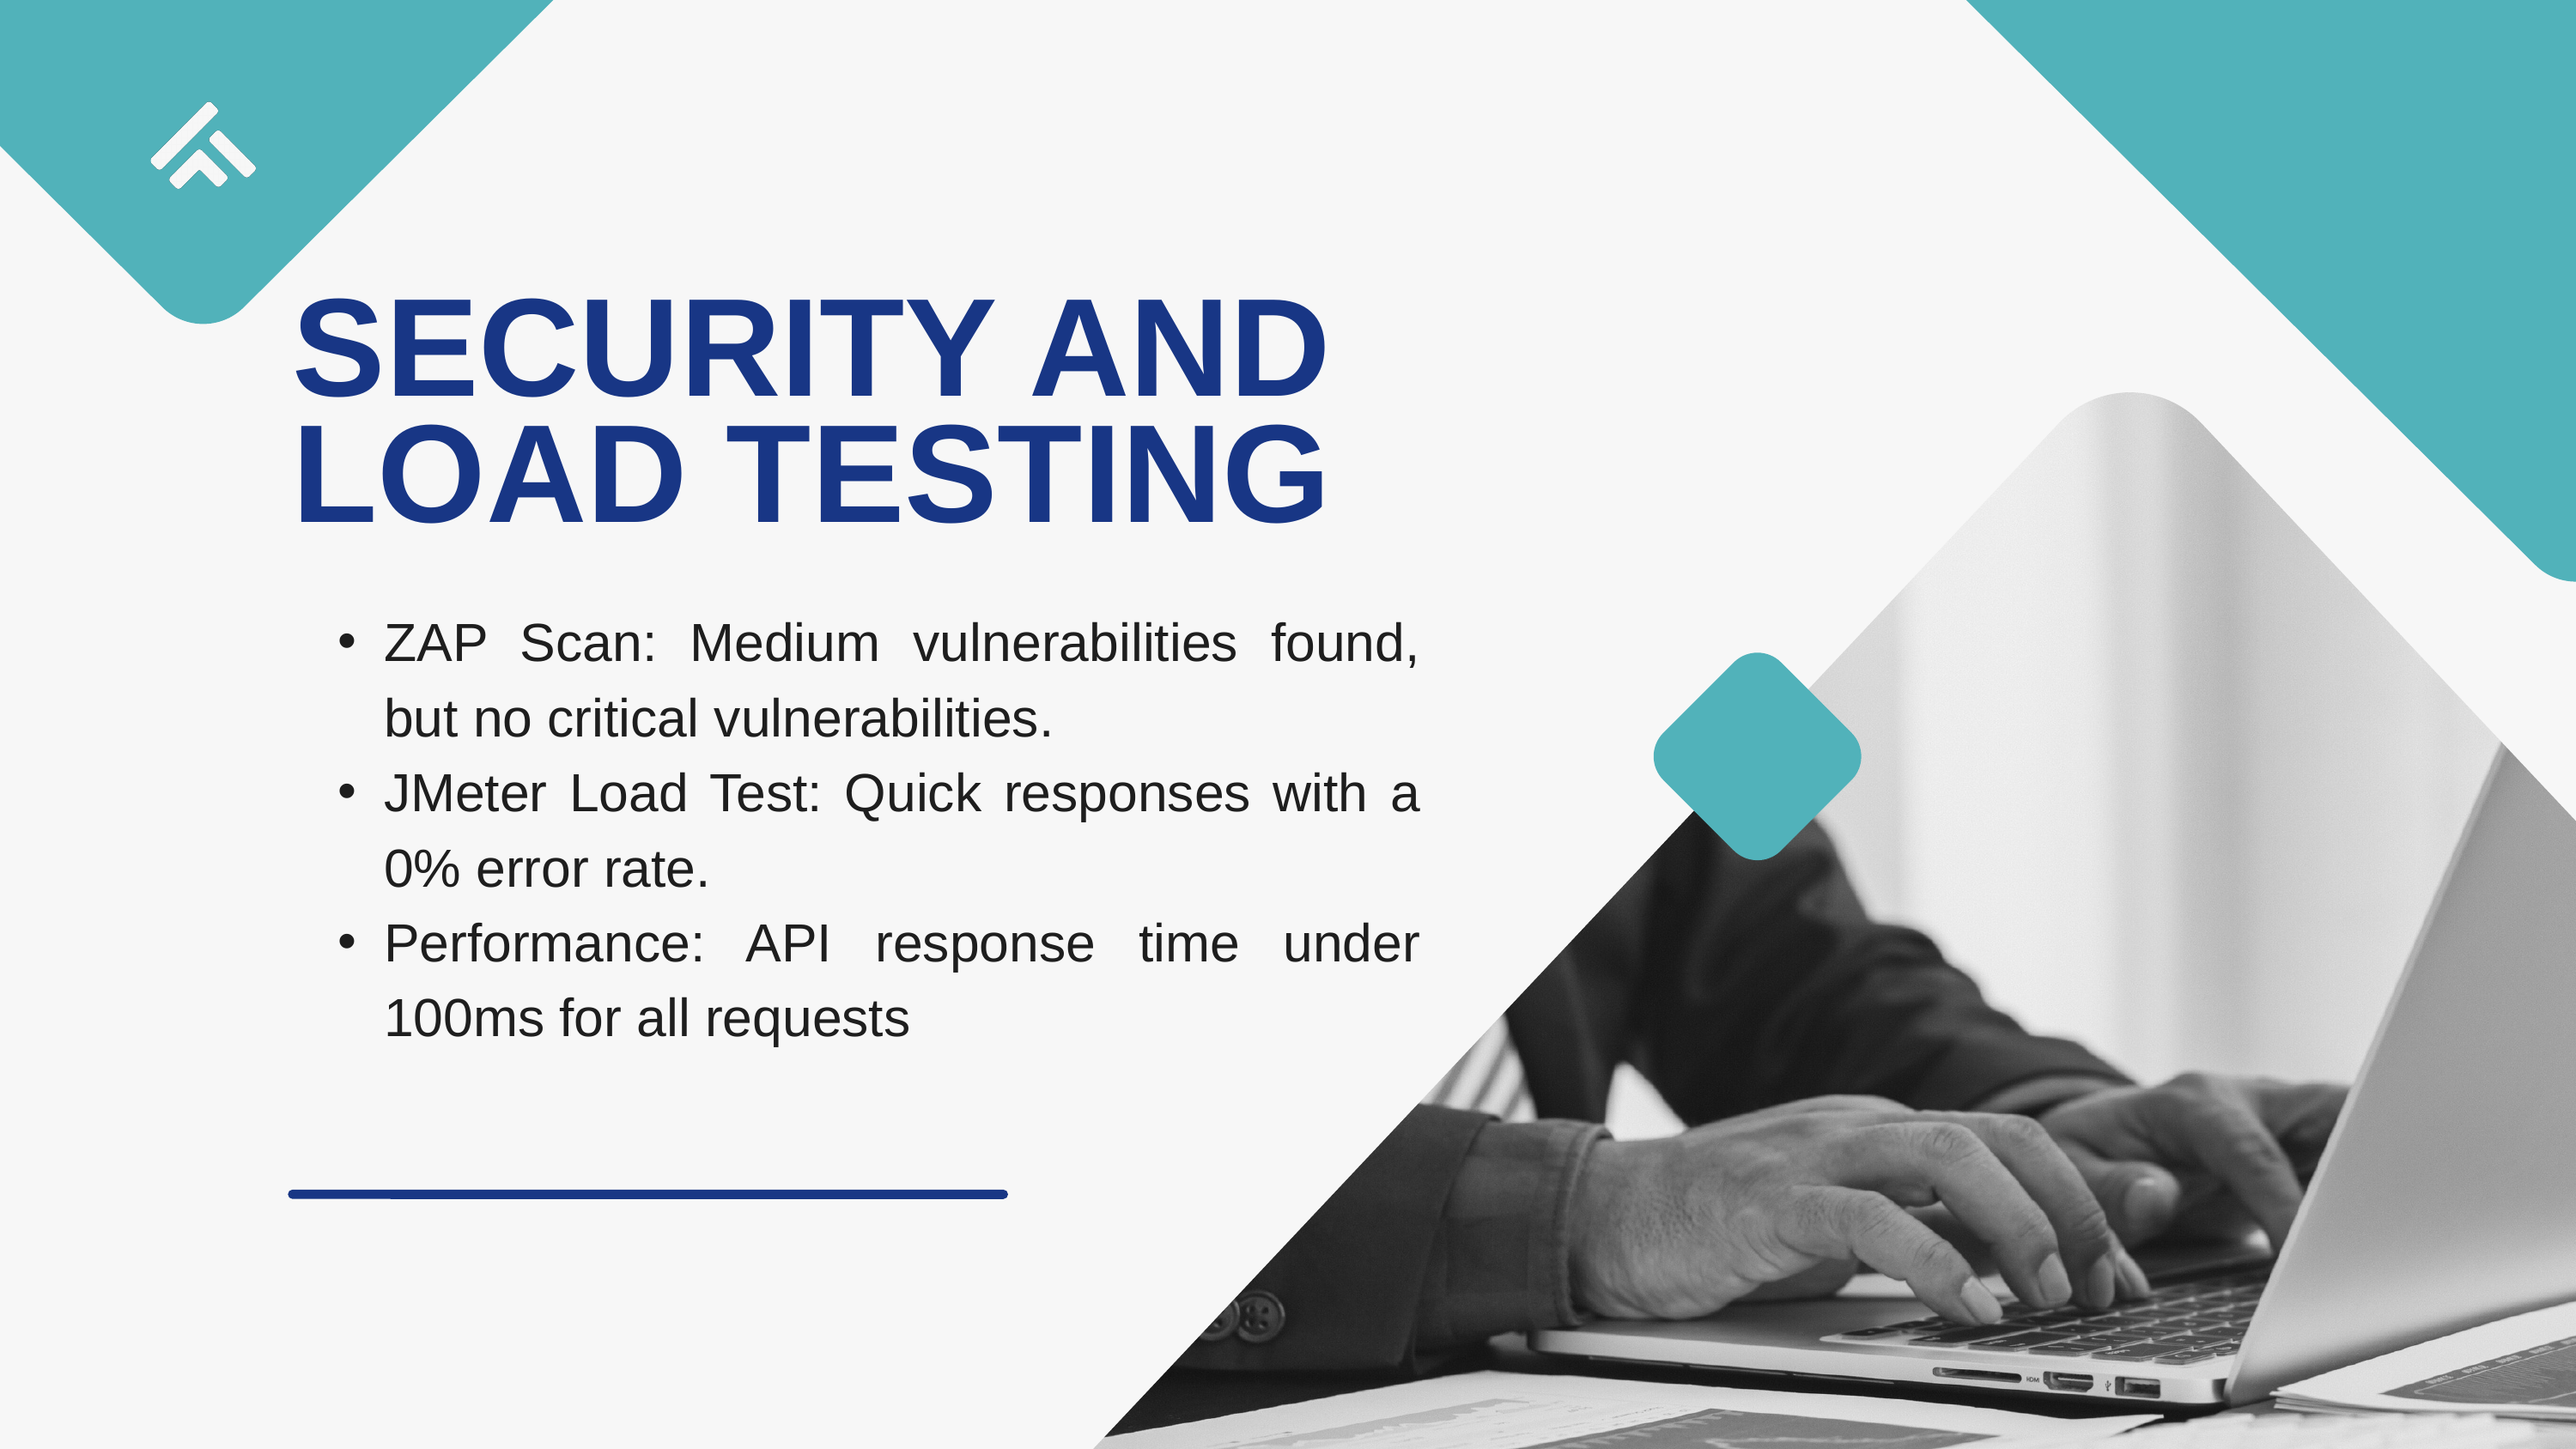

SECURITY AND LOAD TESTING

ZAP Scan: Medium vulnerabilities found, but no critical vulnerabilities.
JMeter Load Test: Quick responses with a 0% error rate.
Performance: API response time under 100ms for all requests